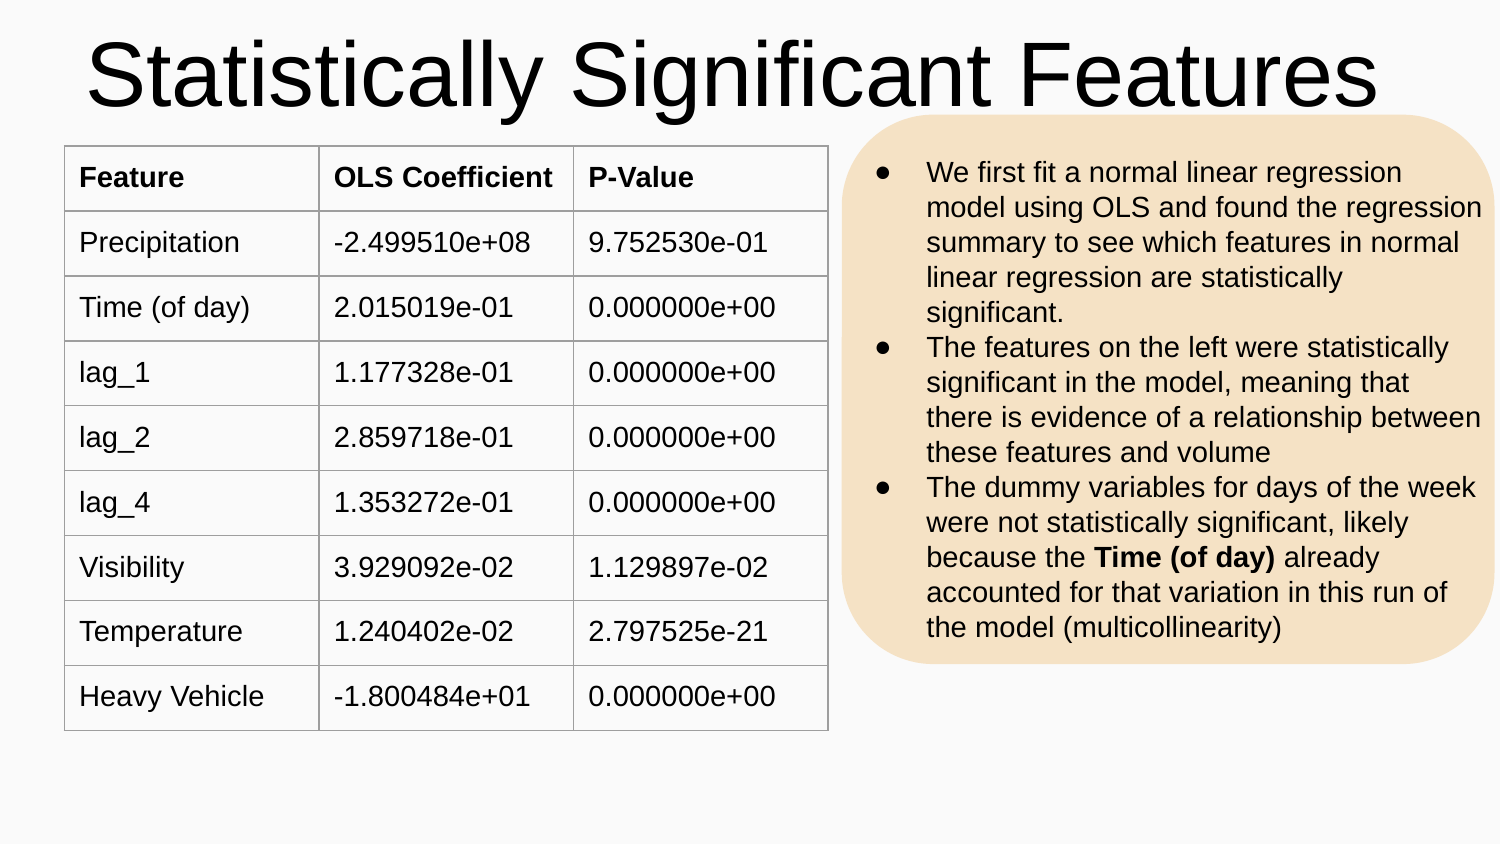

Statistically Significant Features

We first fit a normal linear regression model using OLS and found the regression summary to see which features in normal linear regression are statistically significant.
The features on the left were statistically significant in the model, meaning that there is evidence of a relationship between these features and volume
The dummy variables for days of the week were not statistically significant, likely because the Time (of day) already accounted for that variation in this run of the model (multicollinearity)
| Feature | OLS Coefficient | P-Value |
| --- | --- | --- |
| Precipitation | -2.499510e+08 | 9.752530e-01 |
| Time (of day) | 2.015019e-01 | 0.000000e+00 |
| lag\_1 | 1.177328e-01 | 0.000000e+00 |
| lag\_2 | 2.859718e-01 | 0.000000e+00 |
| lag\_4 | 1.353272e-01 | 0.000000e+00 |
| Visibility | 3.929092e-02 | 1.129897e-02 |
| Temperature | 1.240402e-02 | 2.797525e-21 |
| Heavy Vehicle | -1.800484e+01 | 0.000000e+00 |